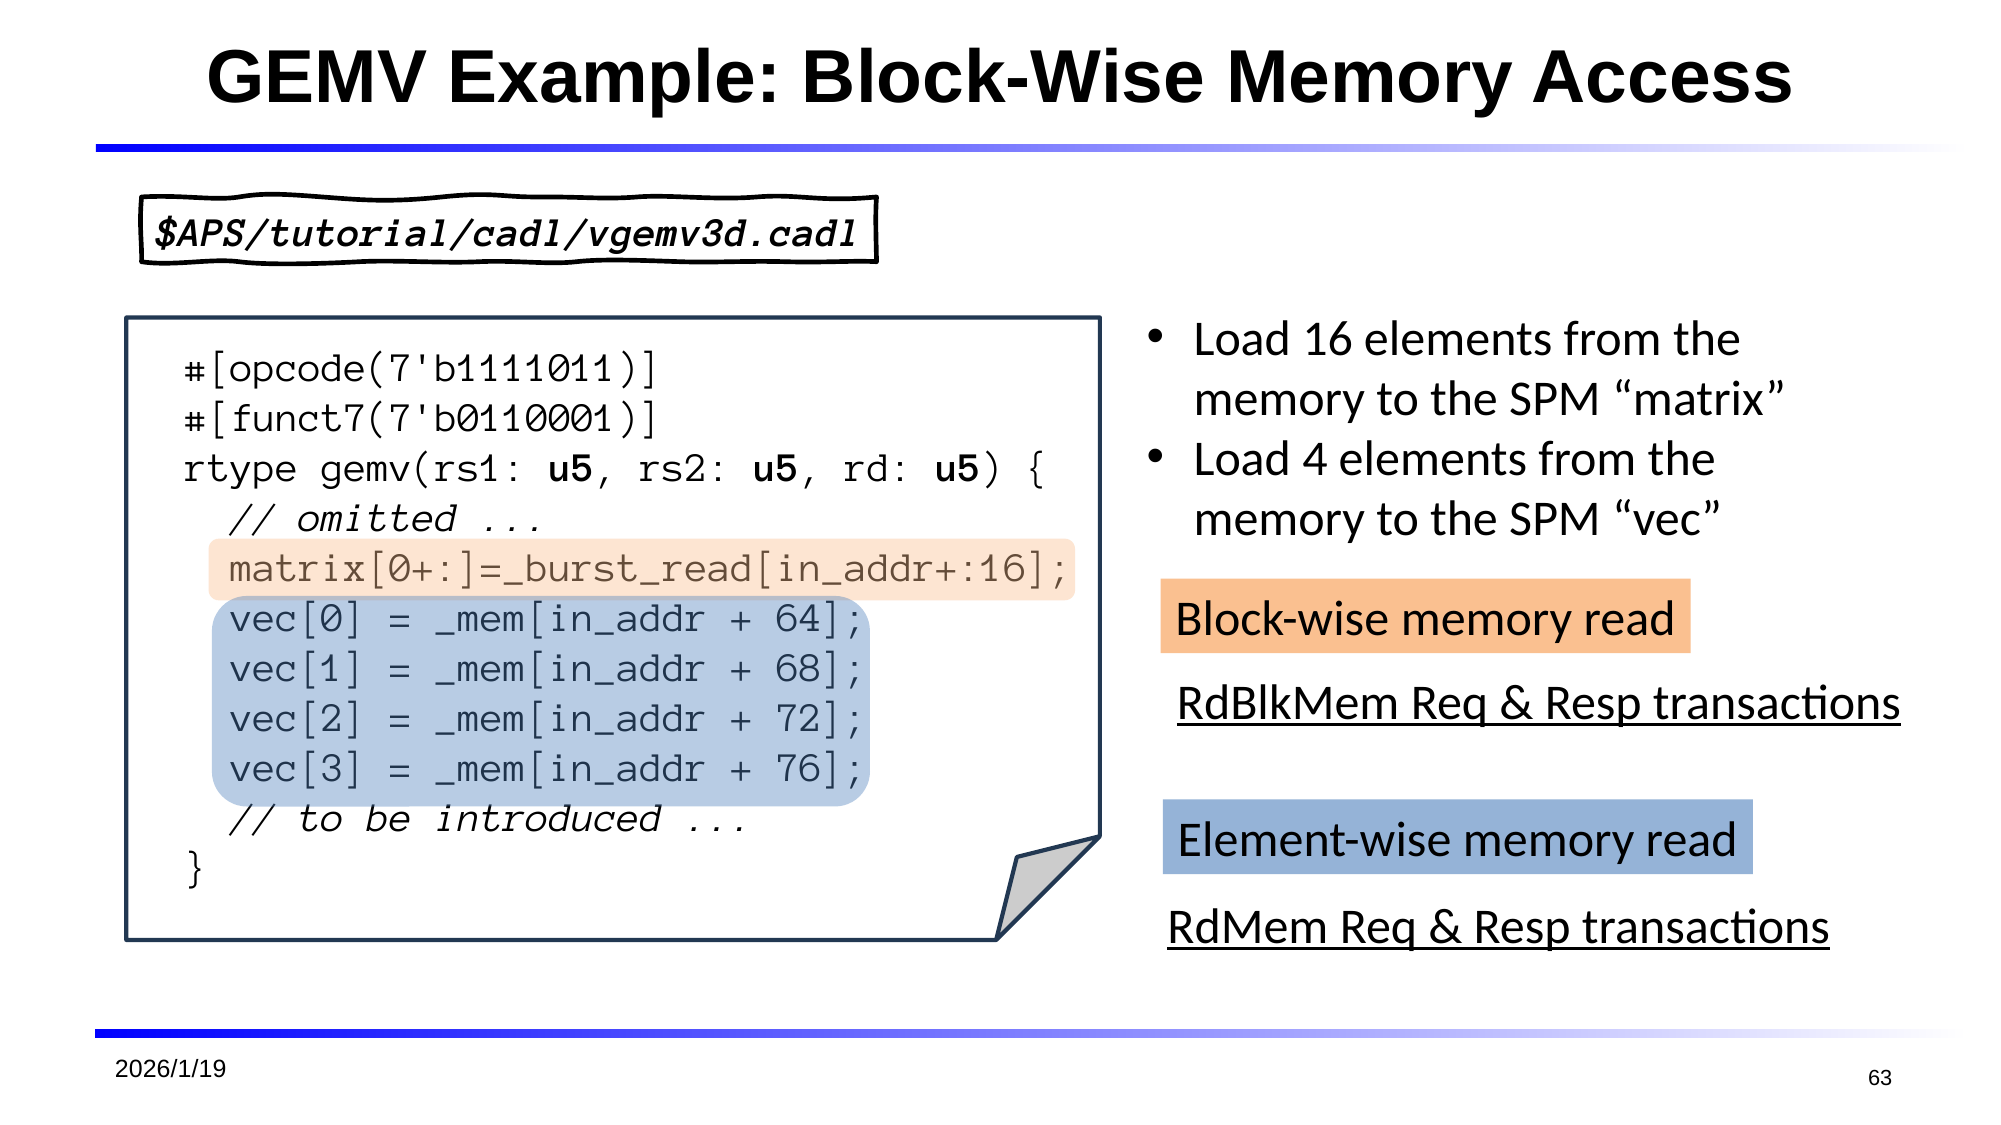

# GEMV Example: Block-Wise Memory Access
$APS/tutorial/cadl/vgemv3d.cadl
Load 16 elements from the memory to the SPM “matrix”
Load 4 elements from the memory to the SPM “vec”

#[opcode(7'b1111011)]
#[funct7(7'b0110001)]
rtype gemv(rs1: u5, rs2: u5, rd: u5) {
  // omitted ...
  matrix[0+:]=_burst_read[in_addr+:16];
  vec[0] = _mem[in_addr + 64];
  vec[1] = _mem[in_addr + 68];
  vec[2] = _mem[in_addr + 72];
  vec[3] = _mem[in_addr + 76];
  // to be introduced ...
}

Block-wise memory read

RdBlkMem Req & Resp transactions
Element-wise memory read
RdMem Req & Resp transactions
2026/1/19
63